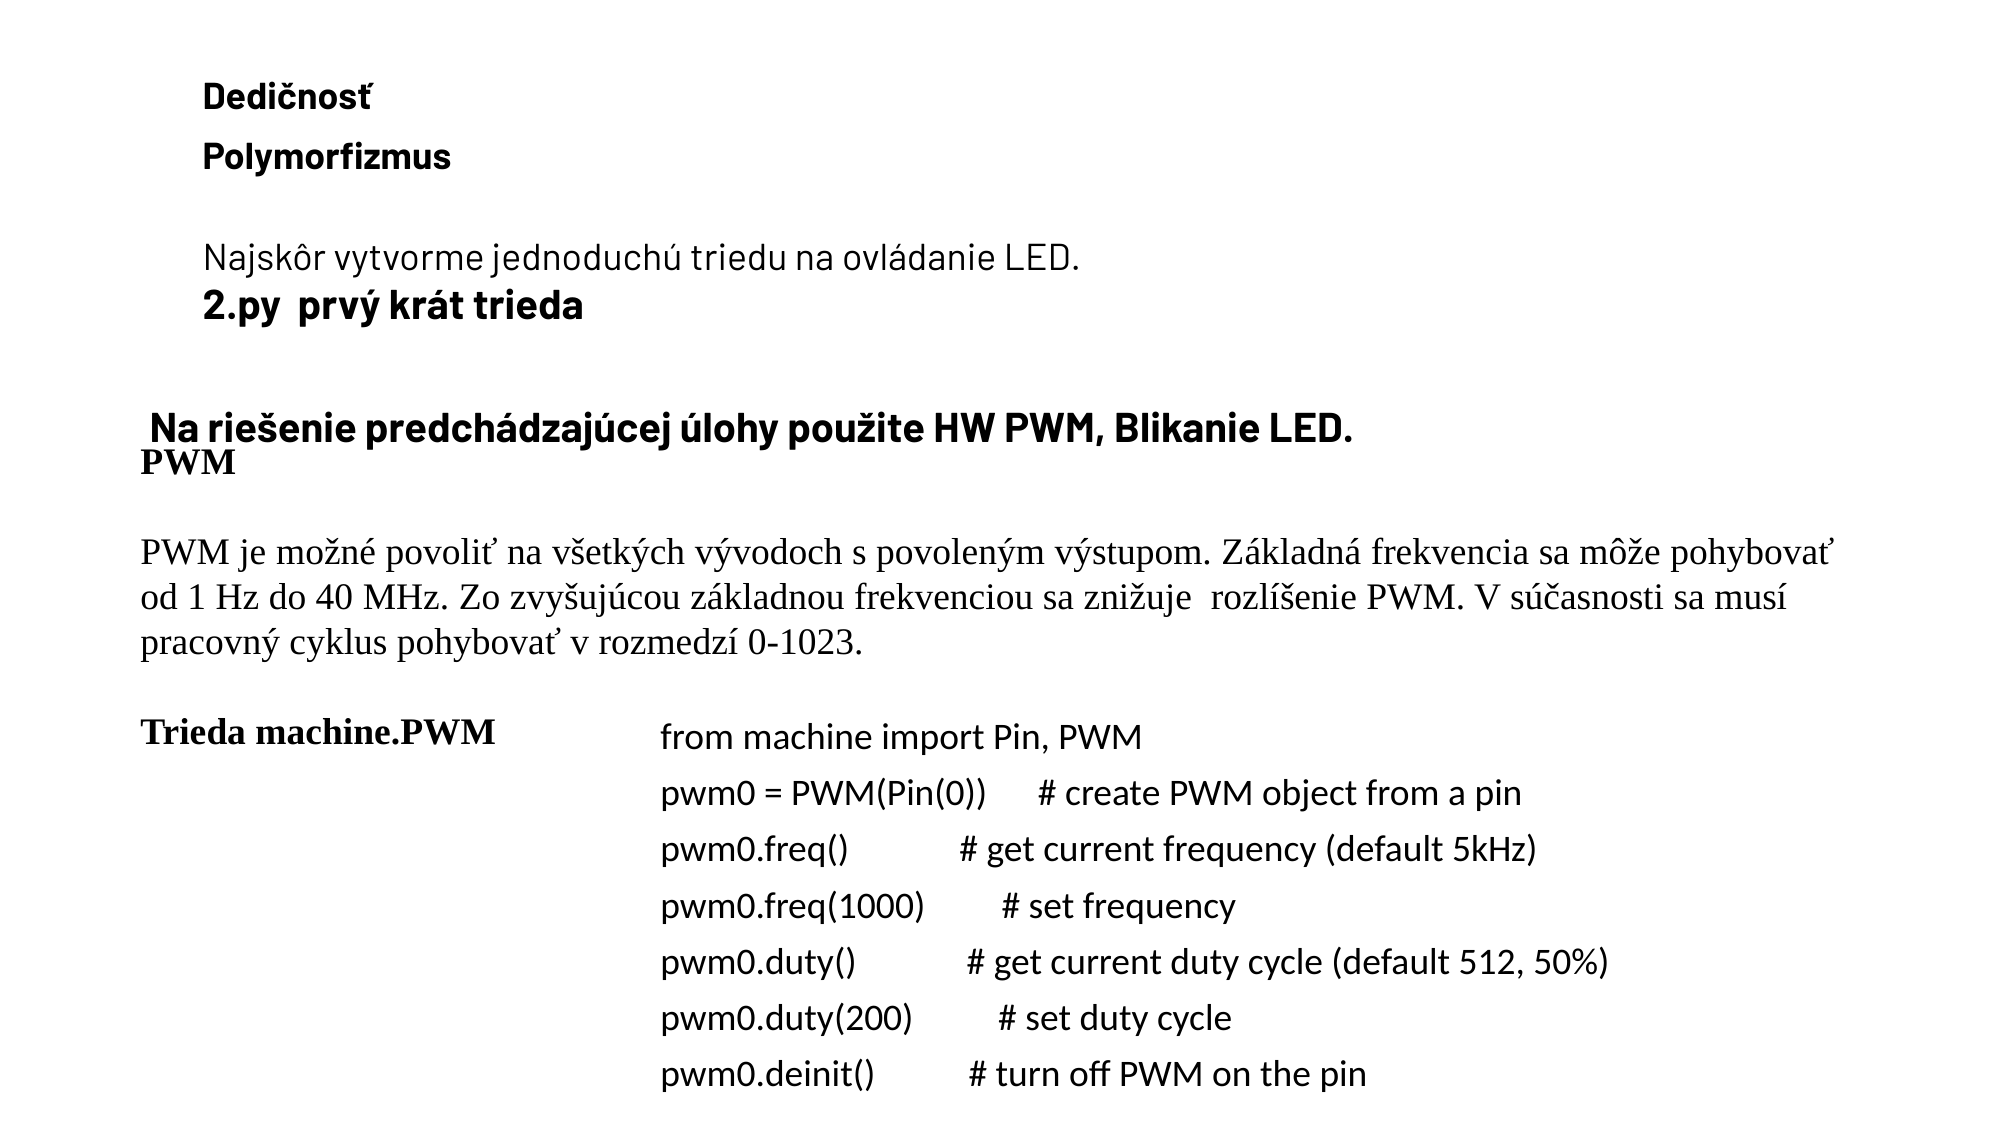

Dedičnosť
Polymorfizmus
Najskôr vytvorme jednoduchú triedu na ovládanie LED.
2.py  prvý krát trieda
Na riešenie predchádzajúcej úlohy použite HW PWM, Blikanie LED.
PWM

PWM je možné povoliť na všetkých vývodoch s povoleným výstupom. Základná frekvencia sa môže pohybovať od 1 Hz do 40 MHz. Zo zvyšujúcou základnou frekvenciou sa znižuje  rozlíšenie PWM. V súčasnosti sa musí pracovný cyklus pohybovať v rozmedzí 0-1023.

Trieda machine.PWM
from machine import Pin, PWM
pwm0 = PWM(Pin(0))      # create PWM object from a pin
pwm0.freq()             # get current frequency (default 5kHz)
pwm0.freq(1000)         # set frequency
pwm0.duty()             # get current duty cycle (default 512, 50%)
pwm0.duty(200)          # set duty cycle
pwm0.deinit()           # turn off PWM on the pin